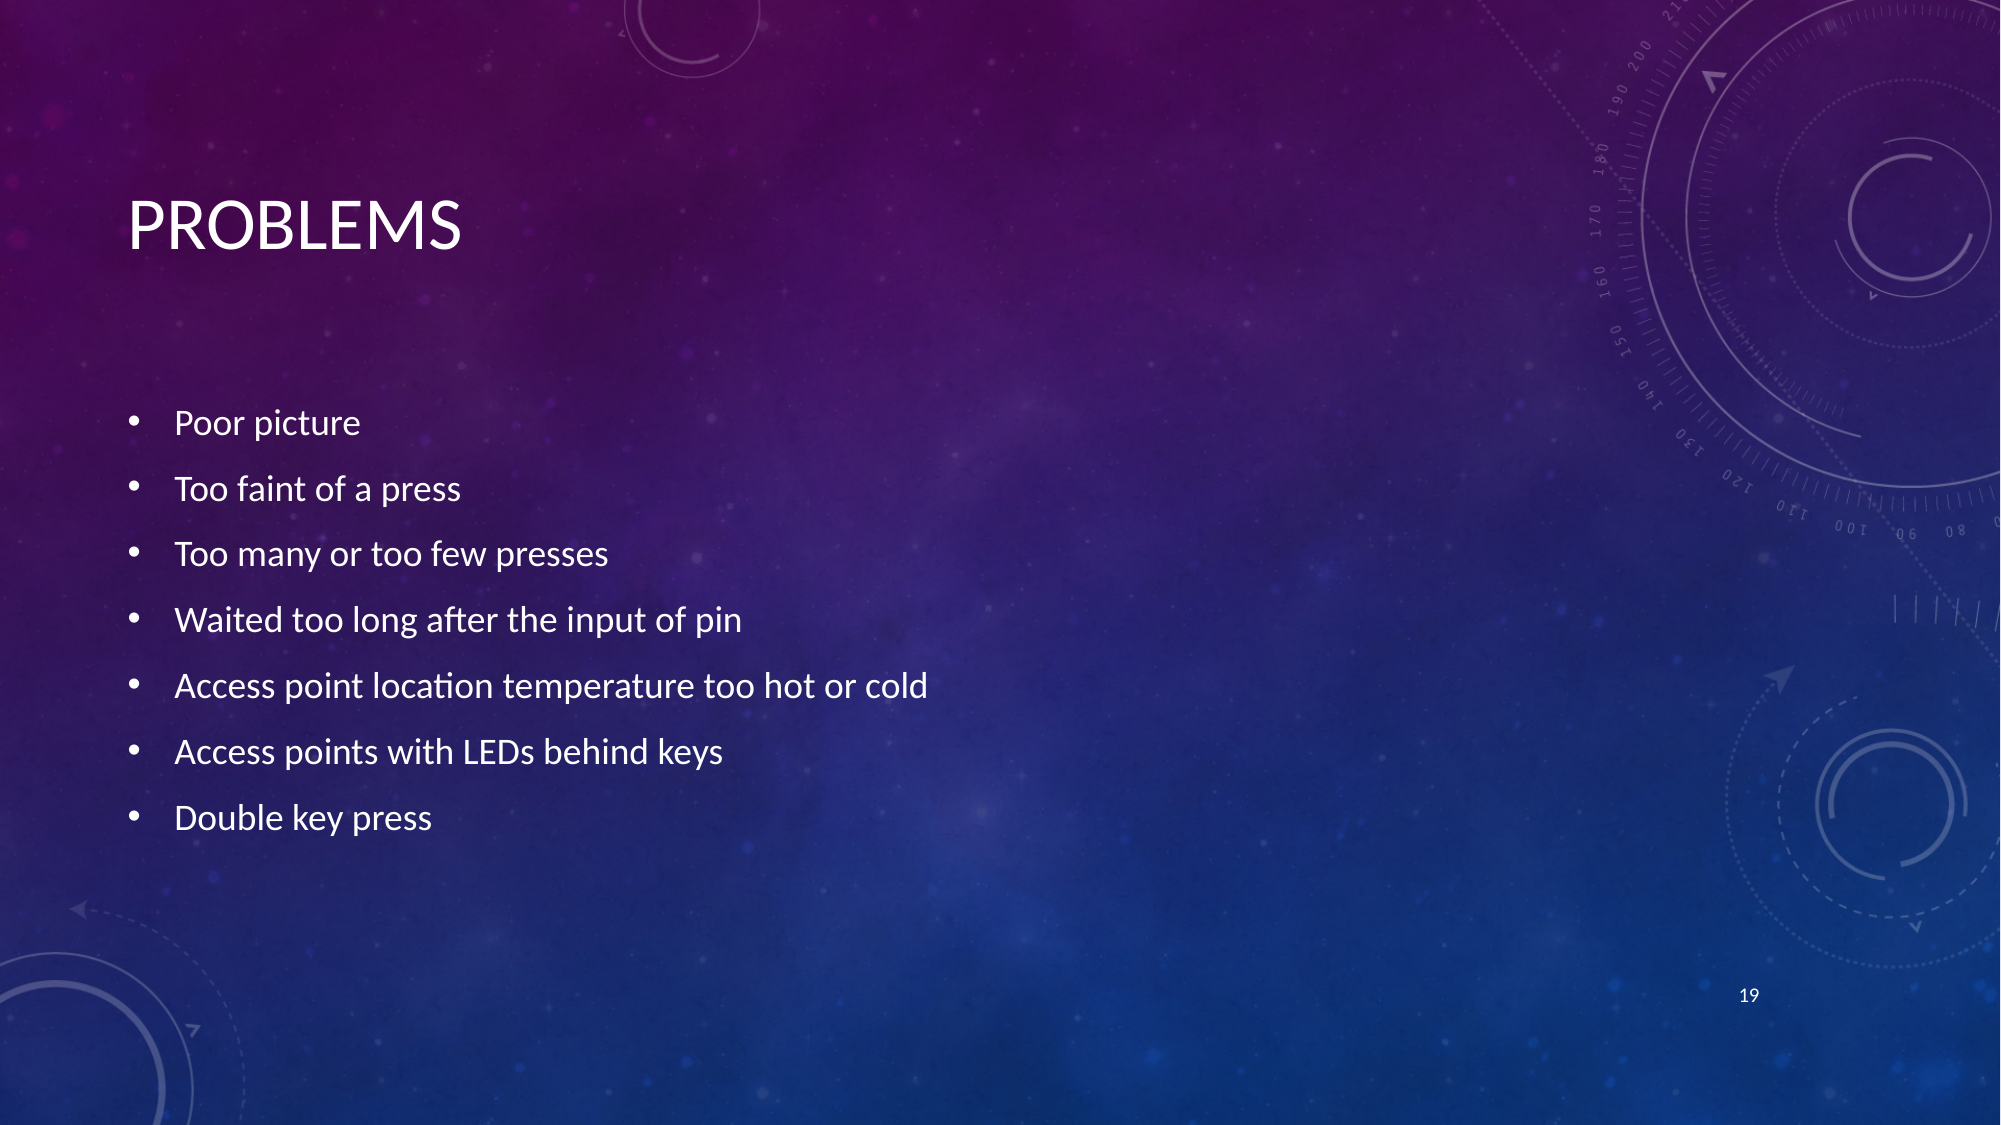

# Problems
Poor picture
Too faint of a press
Too many or too few presses
Waited too long after the input of pin
Access point location temperature too hot or cold
Access points with LEDs behind keys
Double key press

19